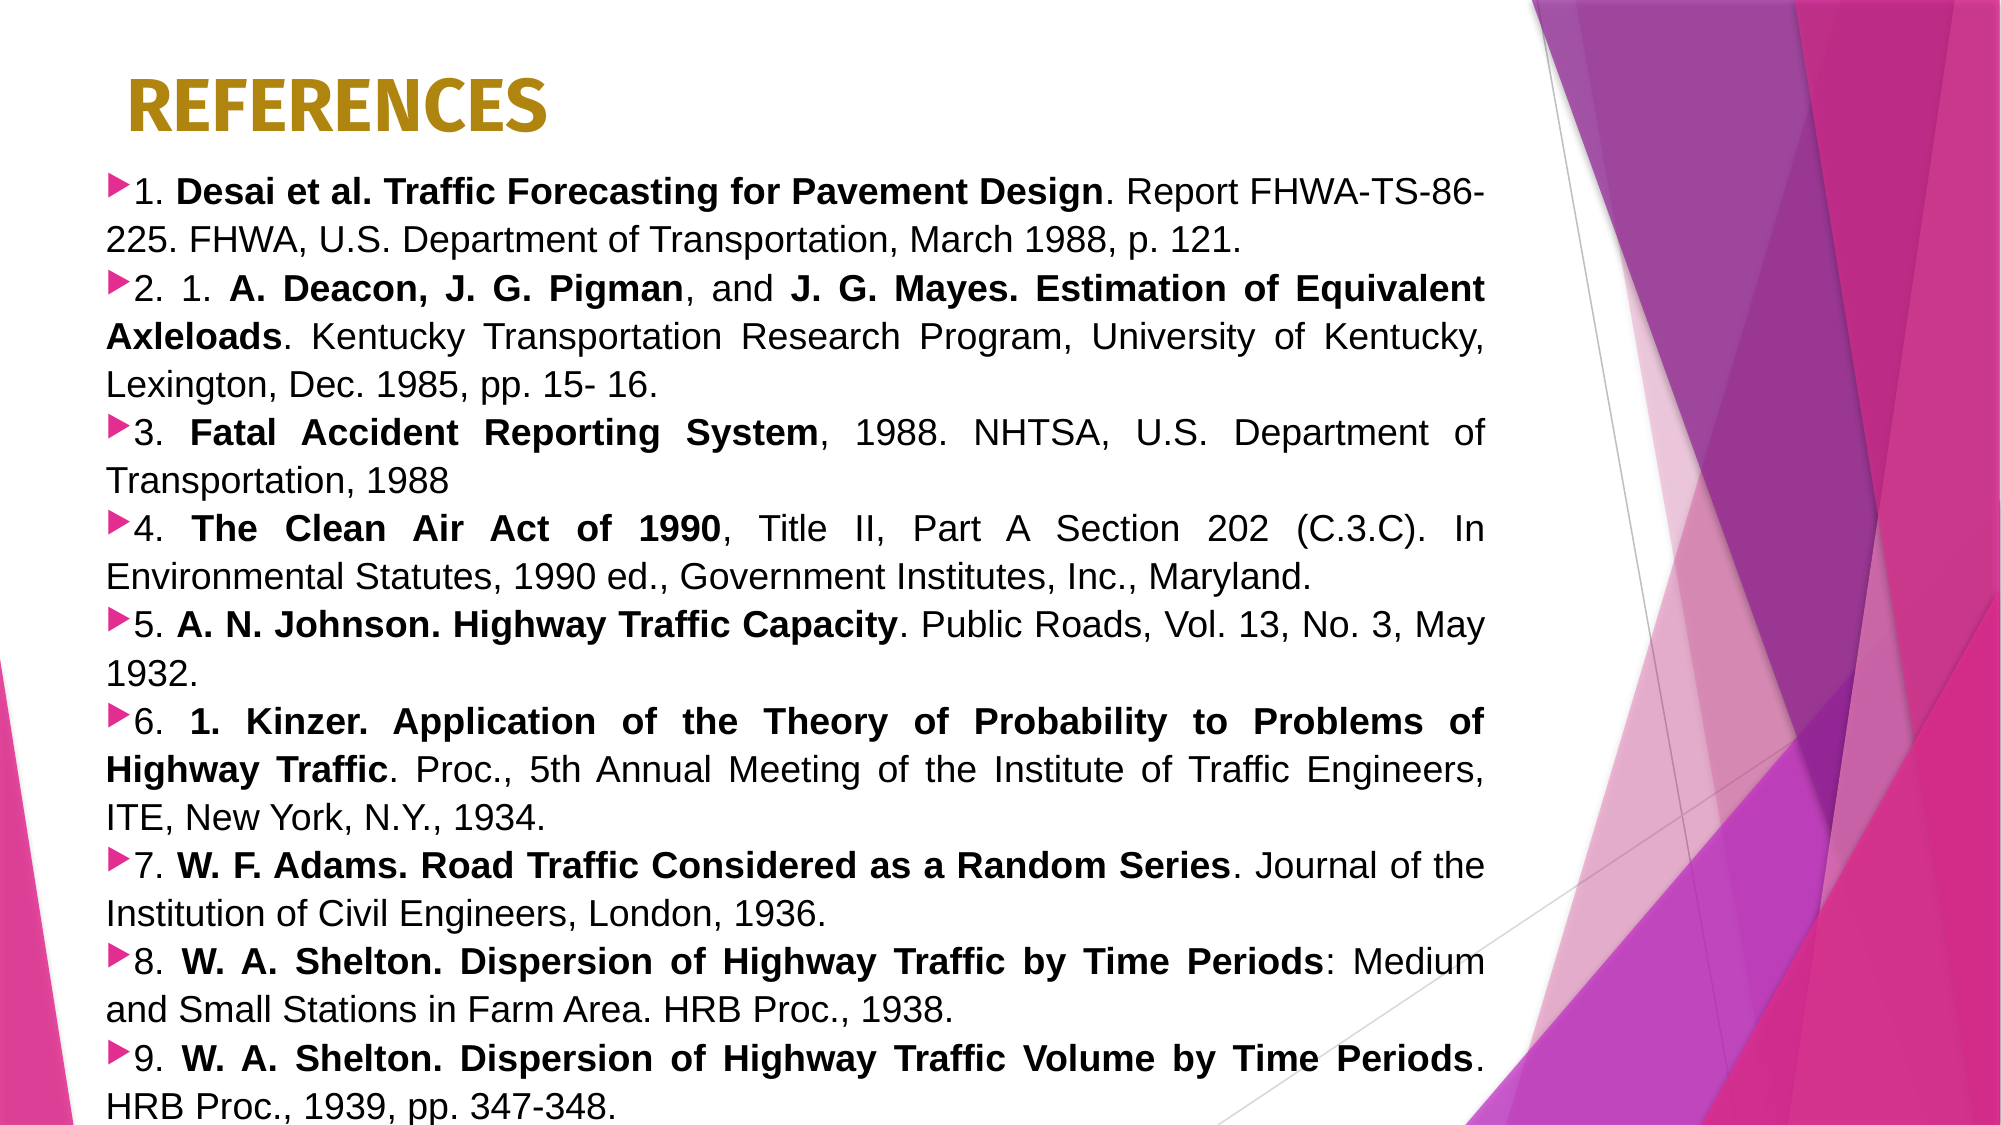

# REFERENCES
1. Desai et al. Traffic Forecasting for Pavement Design. Report FHWA-TS-86-225. FHWA, U.S. Department of Transportation, March 1988, p. 121.
2. 1. A. Deacon, J. G. Pigman, and J. G. Mayes. Estimation of Equivalent Axleloads. Kentucky Transportation Research Program, University of Kentucky, Lexington, Dec. 1985, pp. 15- 16.
3. Fatal Accident Reporting System, 1988. NHTSA, U.S. Department of Transportation, 1988
4. The Clean Air Act of 1990, Title II, Part A Section 202 (C.3.C). In Environmental Statutes, 1990 ed., Government Institutes, Inc., Maryland.
5. A. N. Johnson. Highway Traffic Capacity. Public Roads, Vol. 13, No. 3, May 1932.
6. 1. Kinzer. Application of the Theory of Probability to Problems of Highway Traffic. Proc., 5th Annual Meeting of the Institute of Traffic Engineers, ITE, New York, N.Y., 1934.
7. W. F. Adams. Road Traffic Considered as a Random Series. Journal of the Institution of Civil Engineers, London, 1936.
8. W. A. Shelton. Dispersion of Highway Traffic by Time Periods: Medium and Small Stations in Farm Area. HRB Proc., 1938.
9. W. A. Shelton. Dispersion of Highway Traffic Volume by Time Periods. HRB Proc., 1939, pp. 347-348.